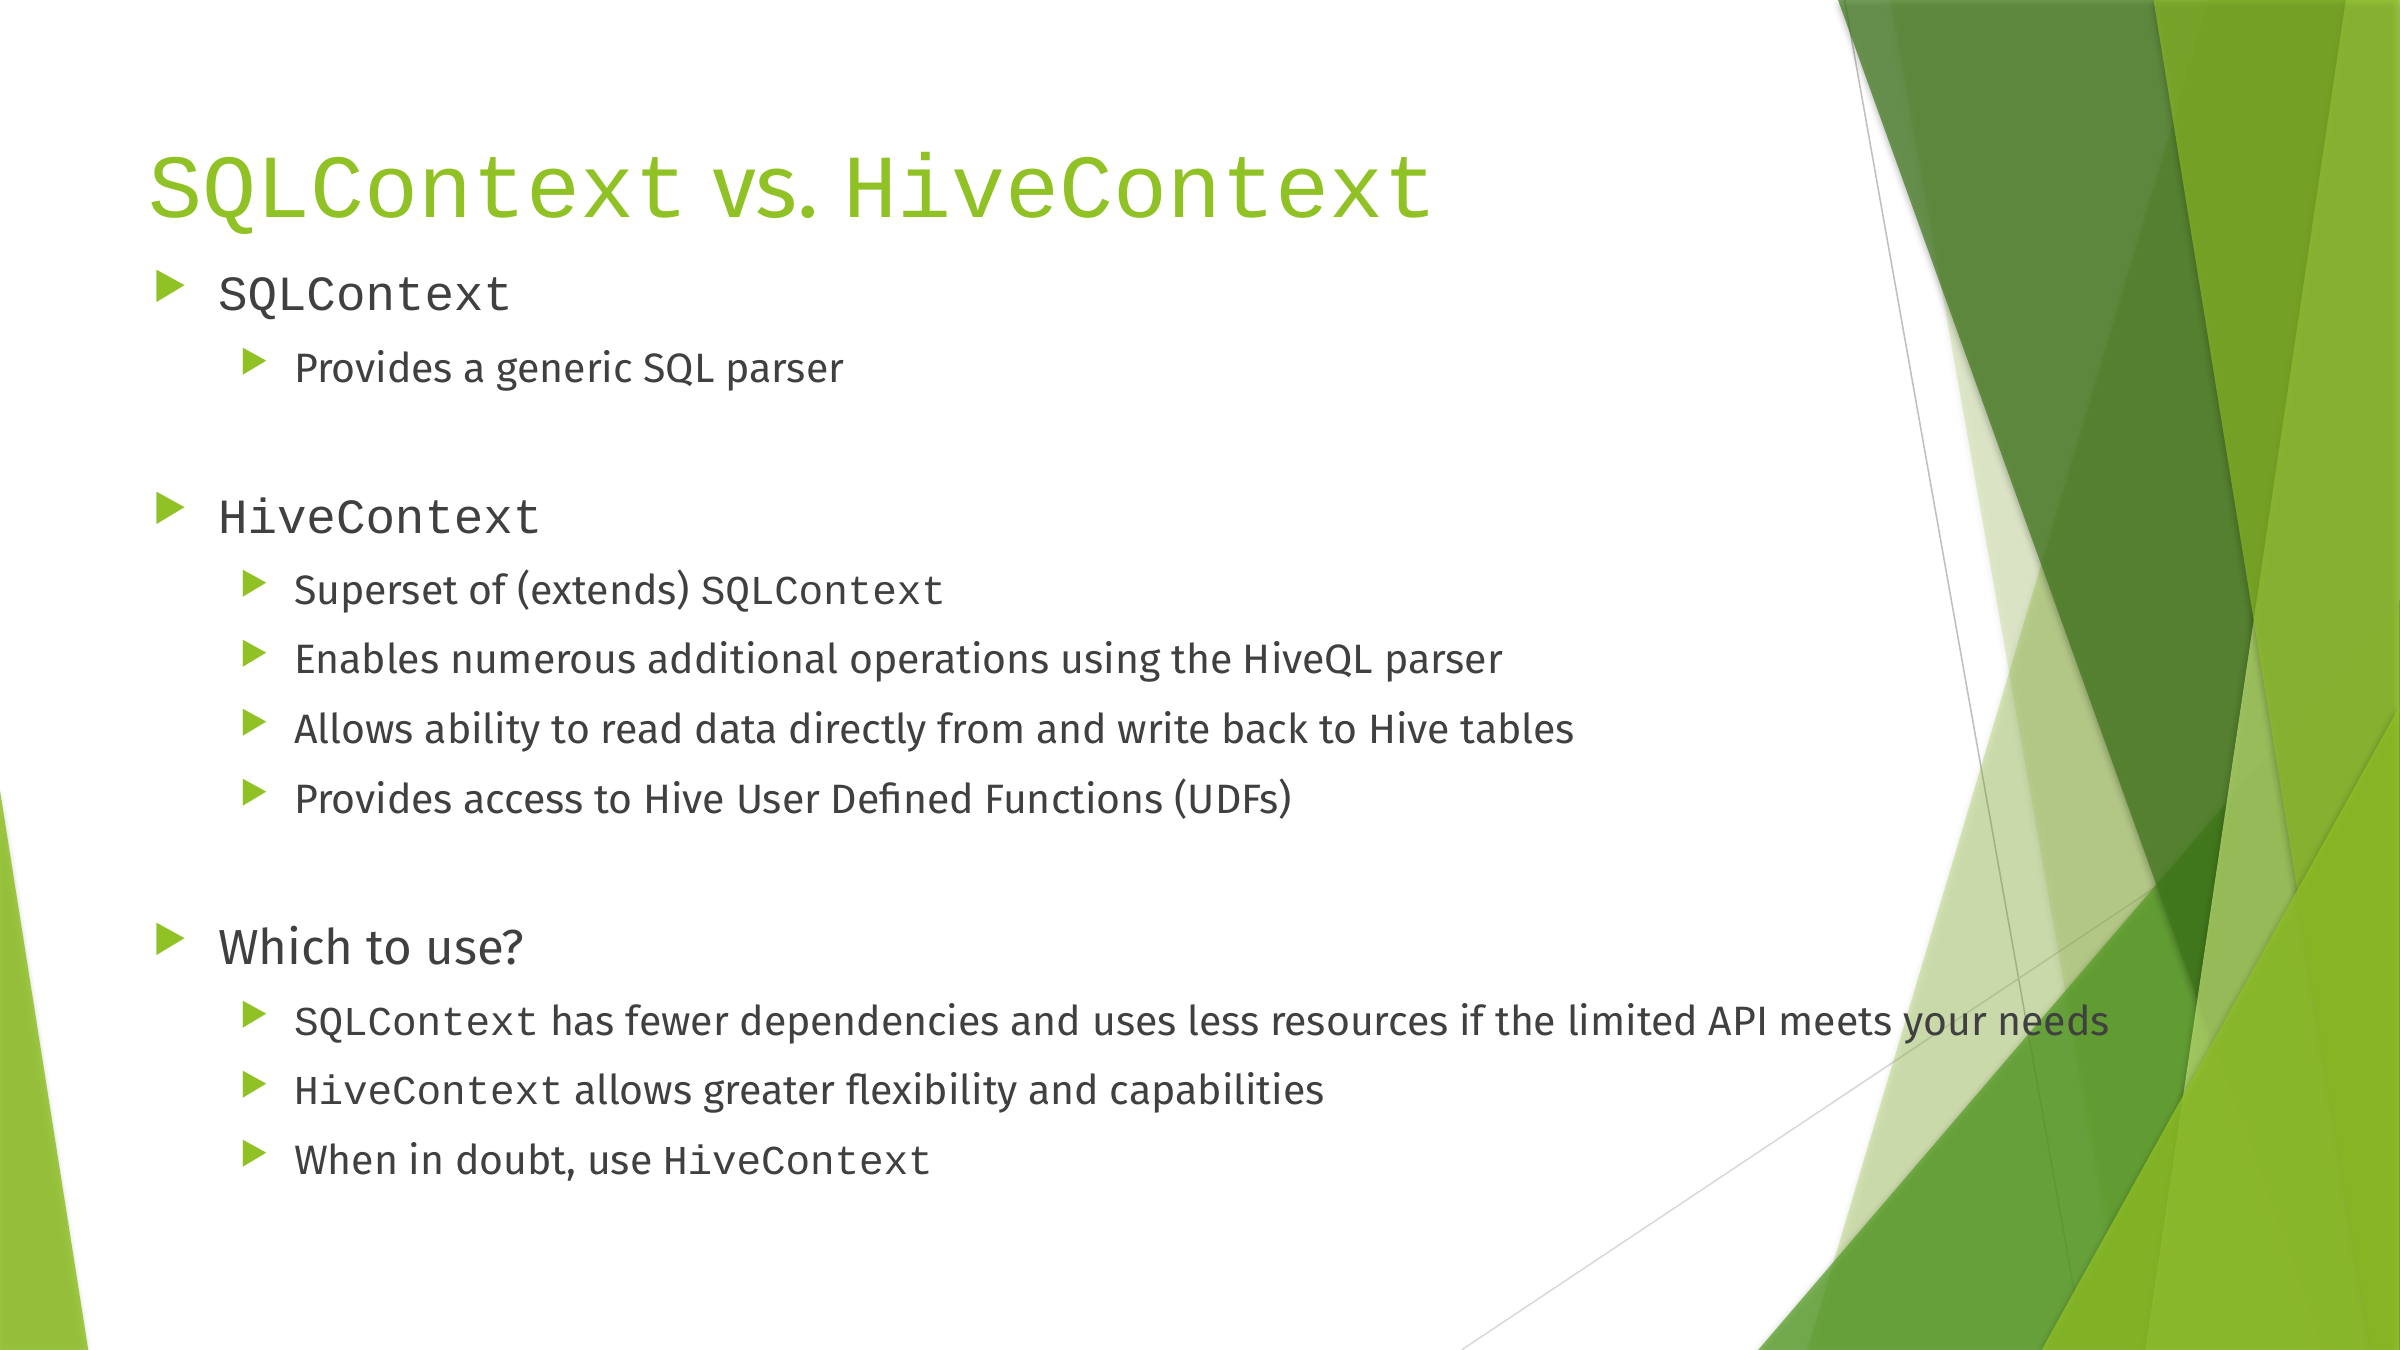

# SQLContext vs. HiveContext
SQLContext
Provides a generic SQL parser

HiveContext
Superset of (extends) SQLContext
Enables numerous additional operations using the HiveQL parser
Allows ability to read data directly from and write back to Hive tables
Provides access to Hive User Defined Functions (UDFs)

Which to use?
SQLContext has fewer dependencies and uses less resources if the limited API meets your needs
HiveContext allows greater flexibility and capabilities
When in doubt, use HiveContext